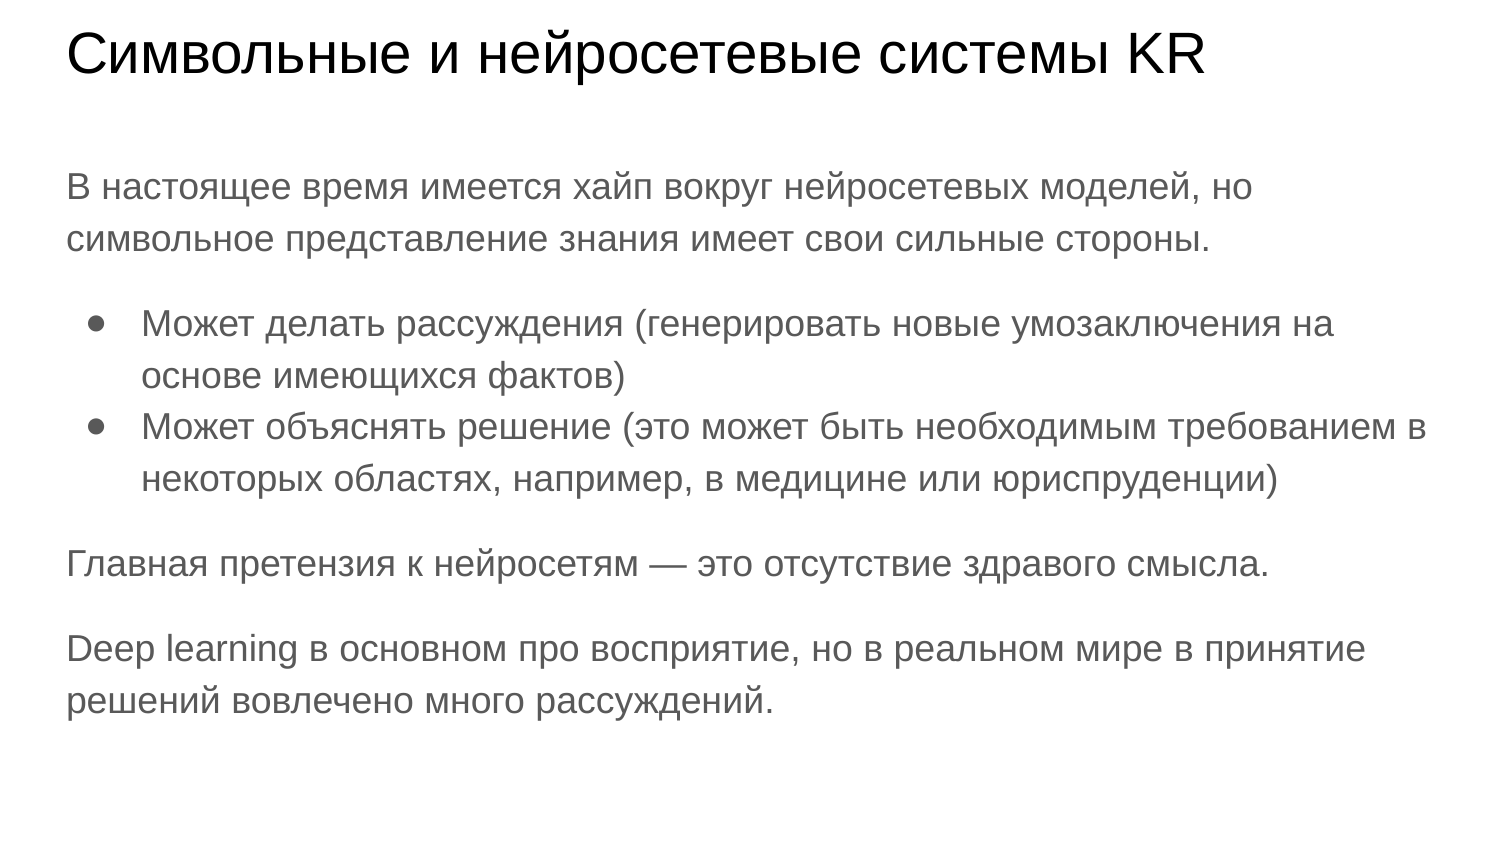

# Символьные и нейросетевые системы KR
В настоящее время имеется хайп вокруг нейросетевых моделей, но символьное представление знания имеет свои сильные стороны.
Может делать рассуждения (генерировать новые умозаключения на основе имеющихся фактов)
Может объяснять решение (это может быть необходимым требованием в некоторых областях, например, в медицине или юриспруденции)
Главная претензия к нейросетям — это отсутствие здравого смысла.
Deep learning в основном про восприятие, но в реальном мире в принятие решений вовлечено много рассуждений.